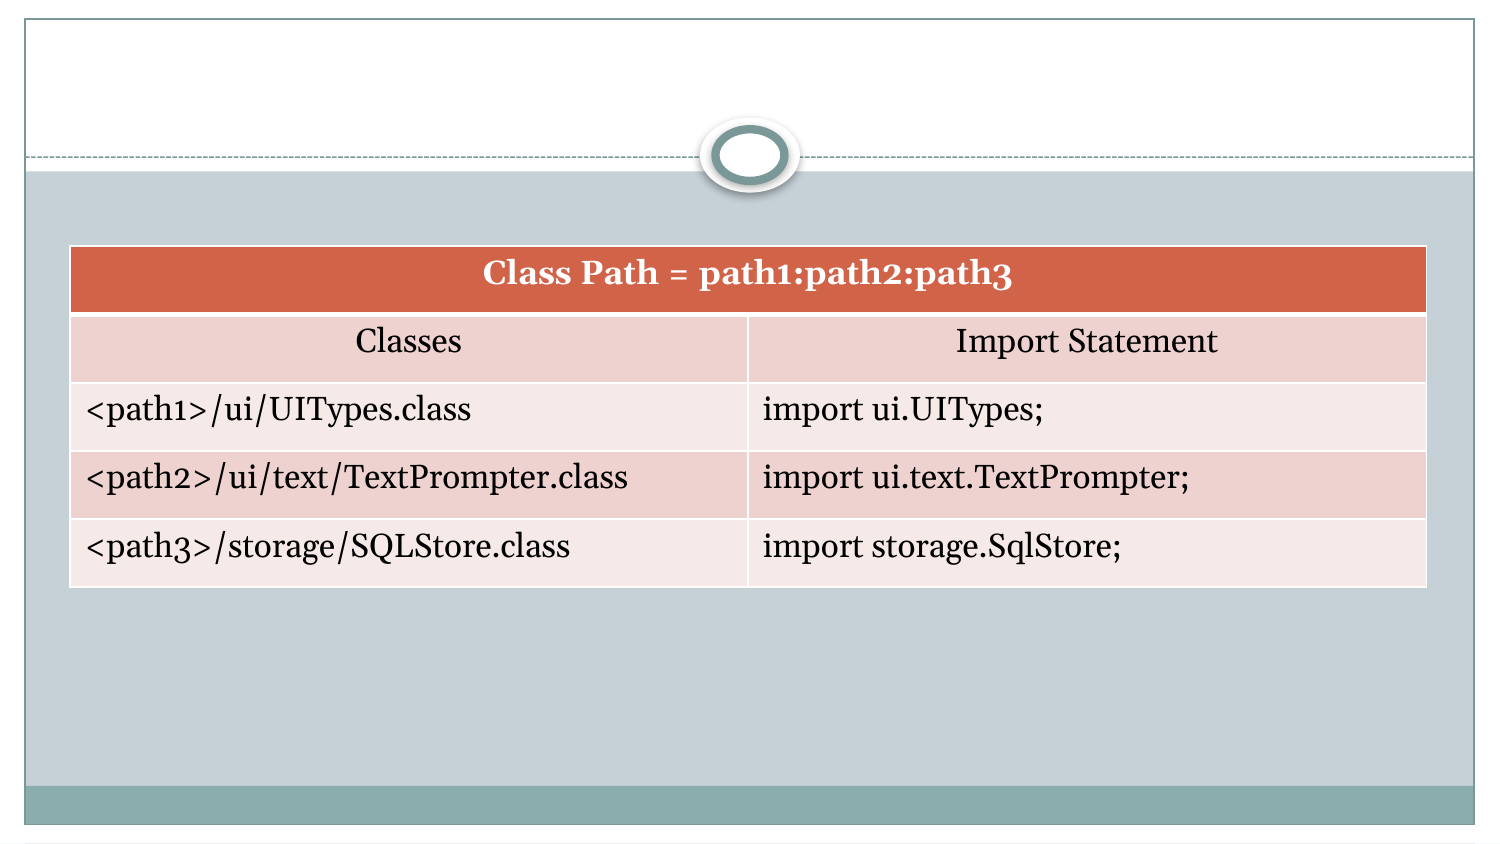

#
| Class Path = path1:path2:path3 |  |
| --- | --- |
| Classes | Import Statement |
| <path1>/ui/UITypes.class | import ui.UITypes; |
| <path2>/ui/text/TextPrompter.class | import ui.text.TextPrompter; |
| <path3>/storage/SQLStore.class | import storage.SqlStore; |